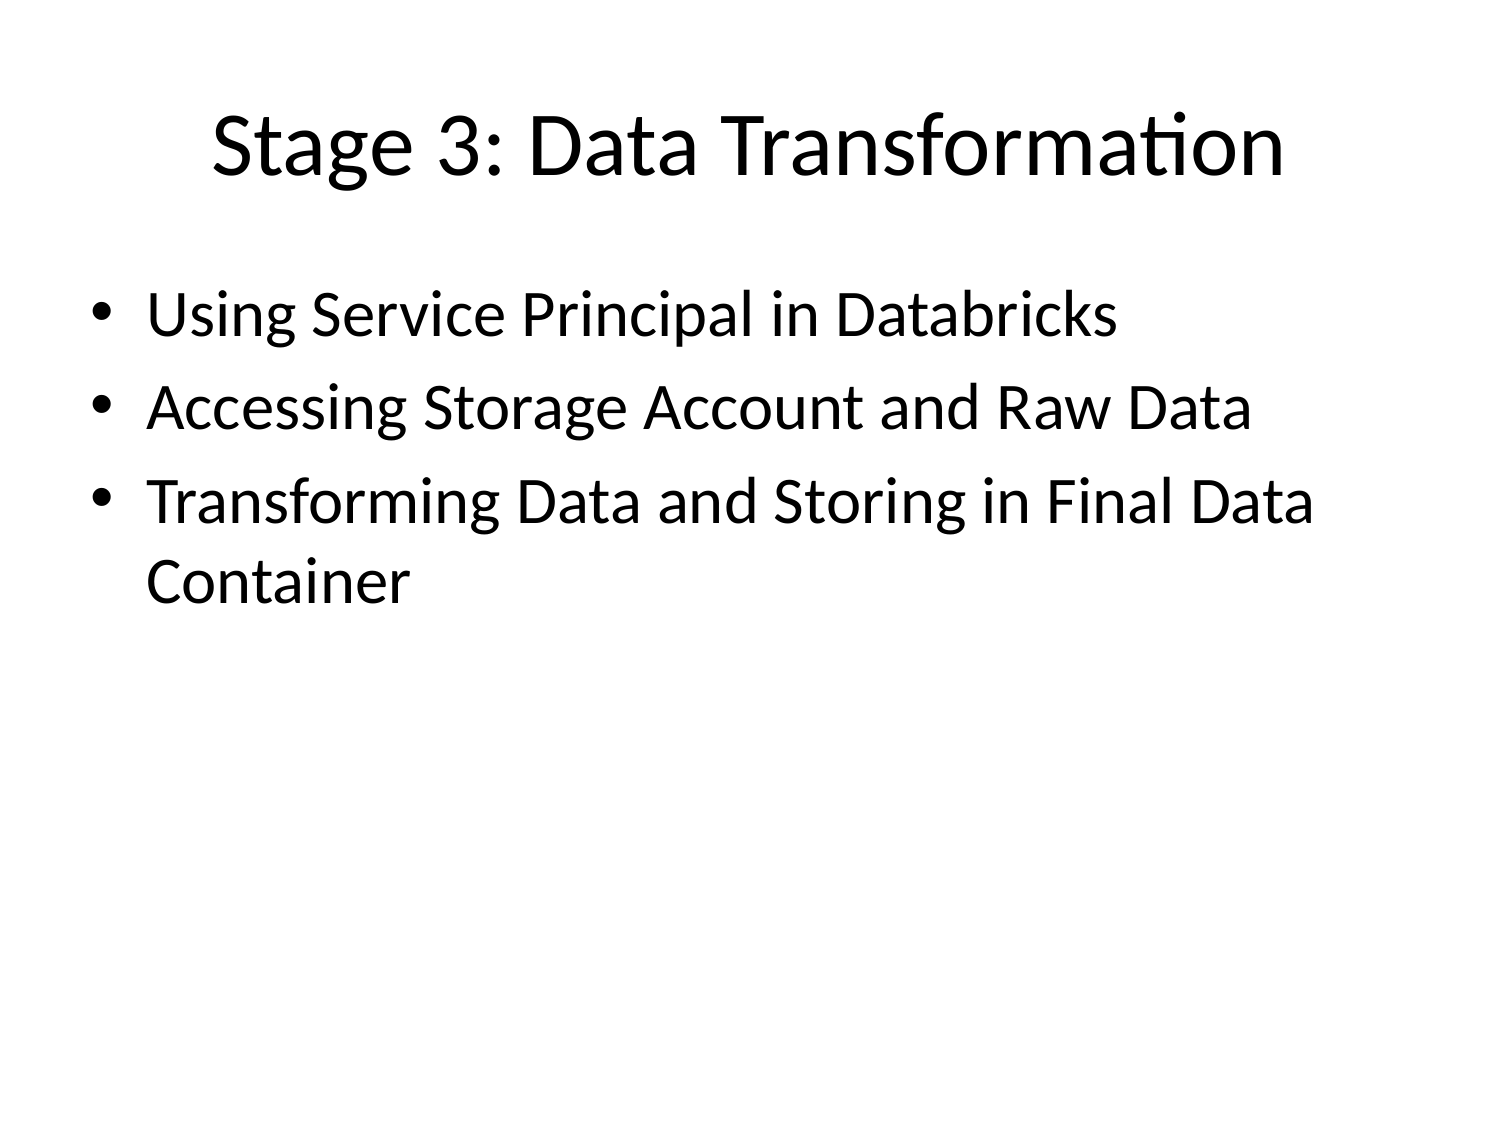

# Stage 3: Data Transformation
Using Service Principal in Databricks
Accessing Storage Account and Raw Data
Transforming Data and Storing in Final Data Container